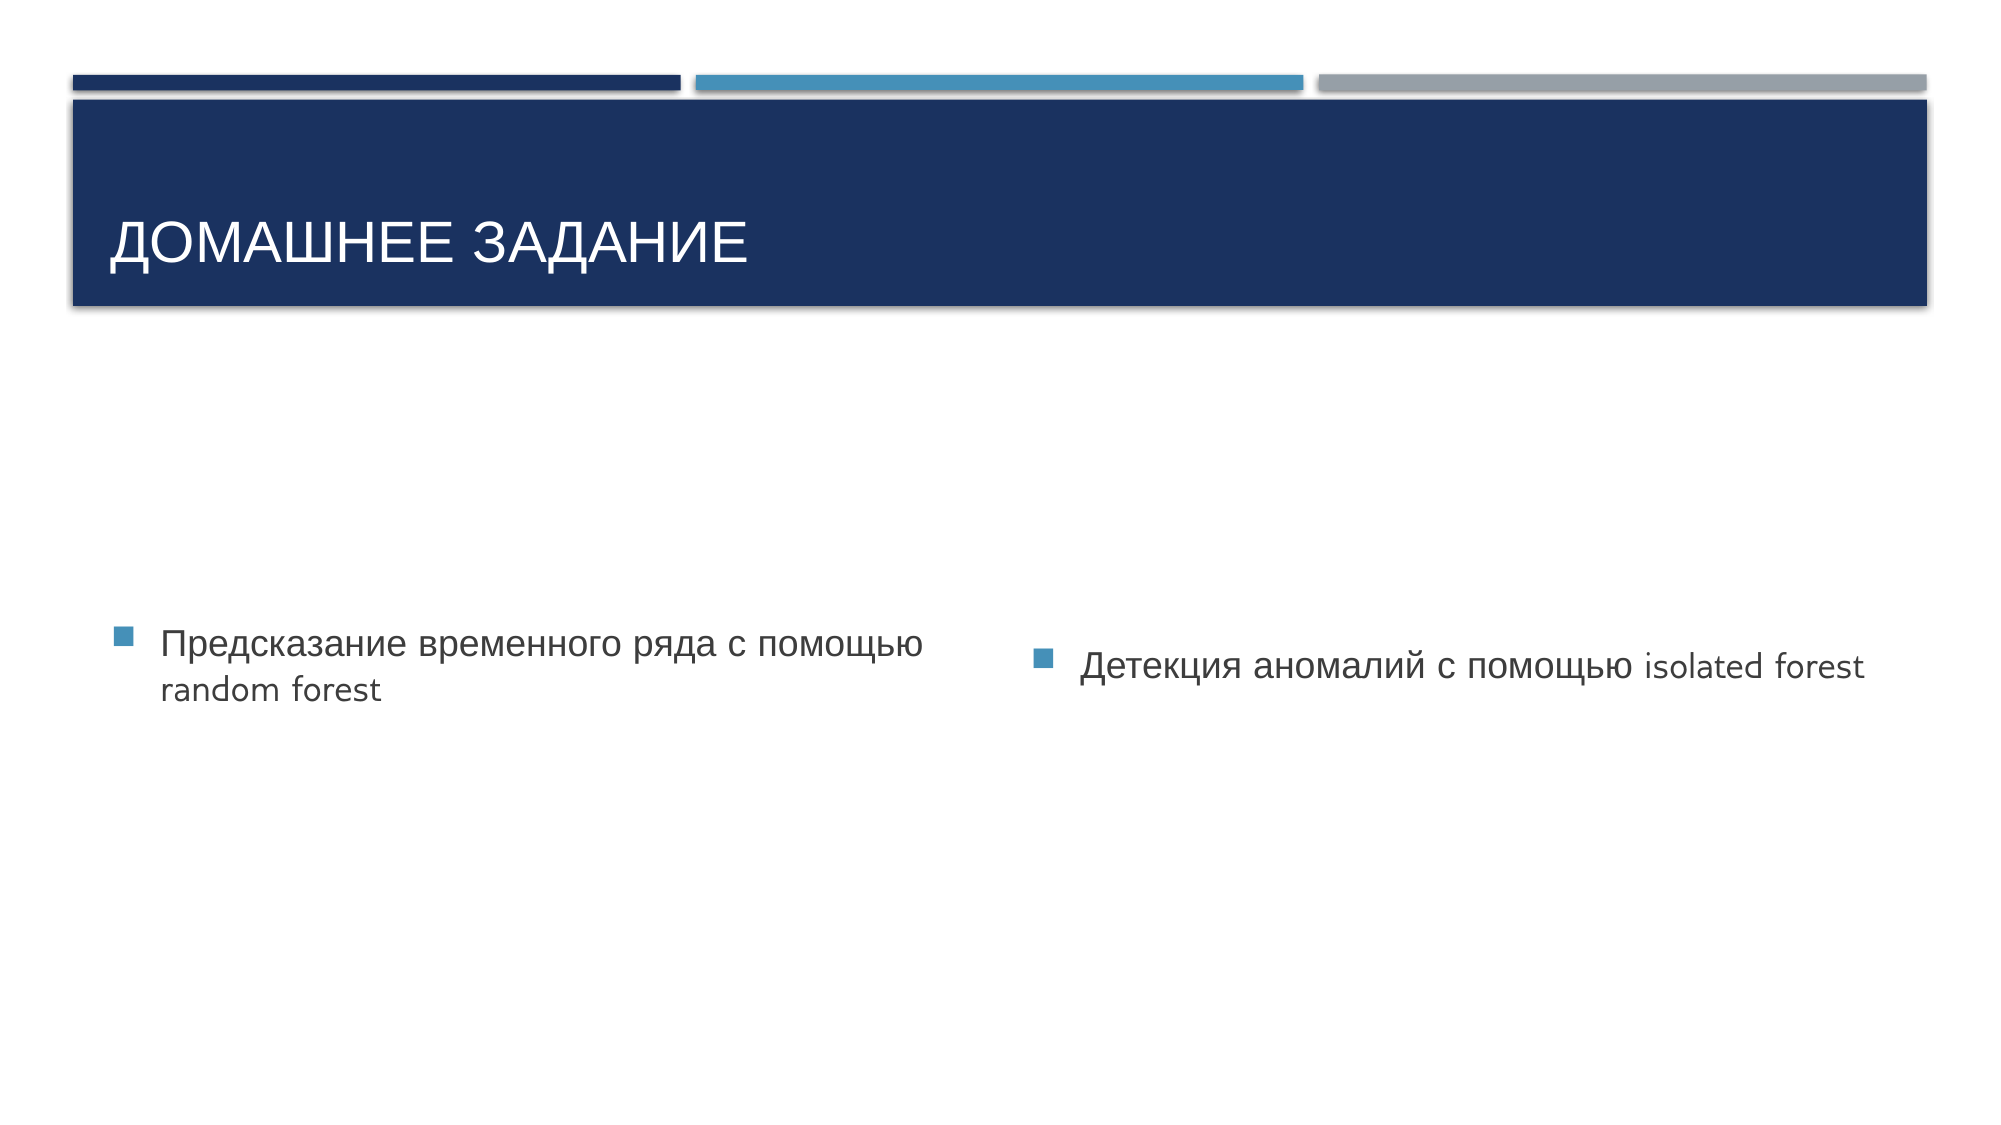

# Домашнее задание
Предсказание временного ряда с помощью random forest
Детекция аномалий с помощью isolated forest